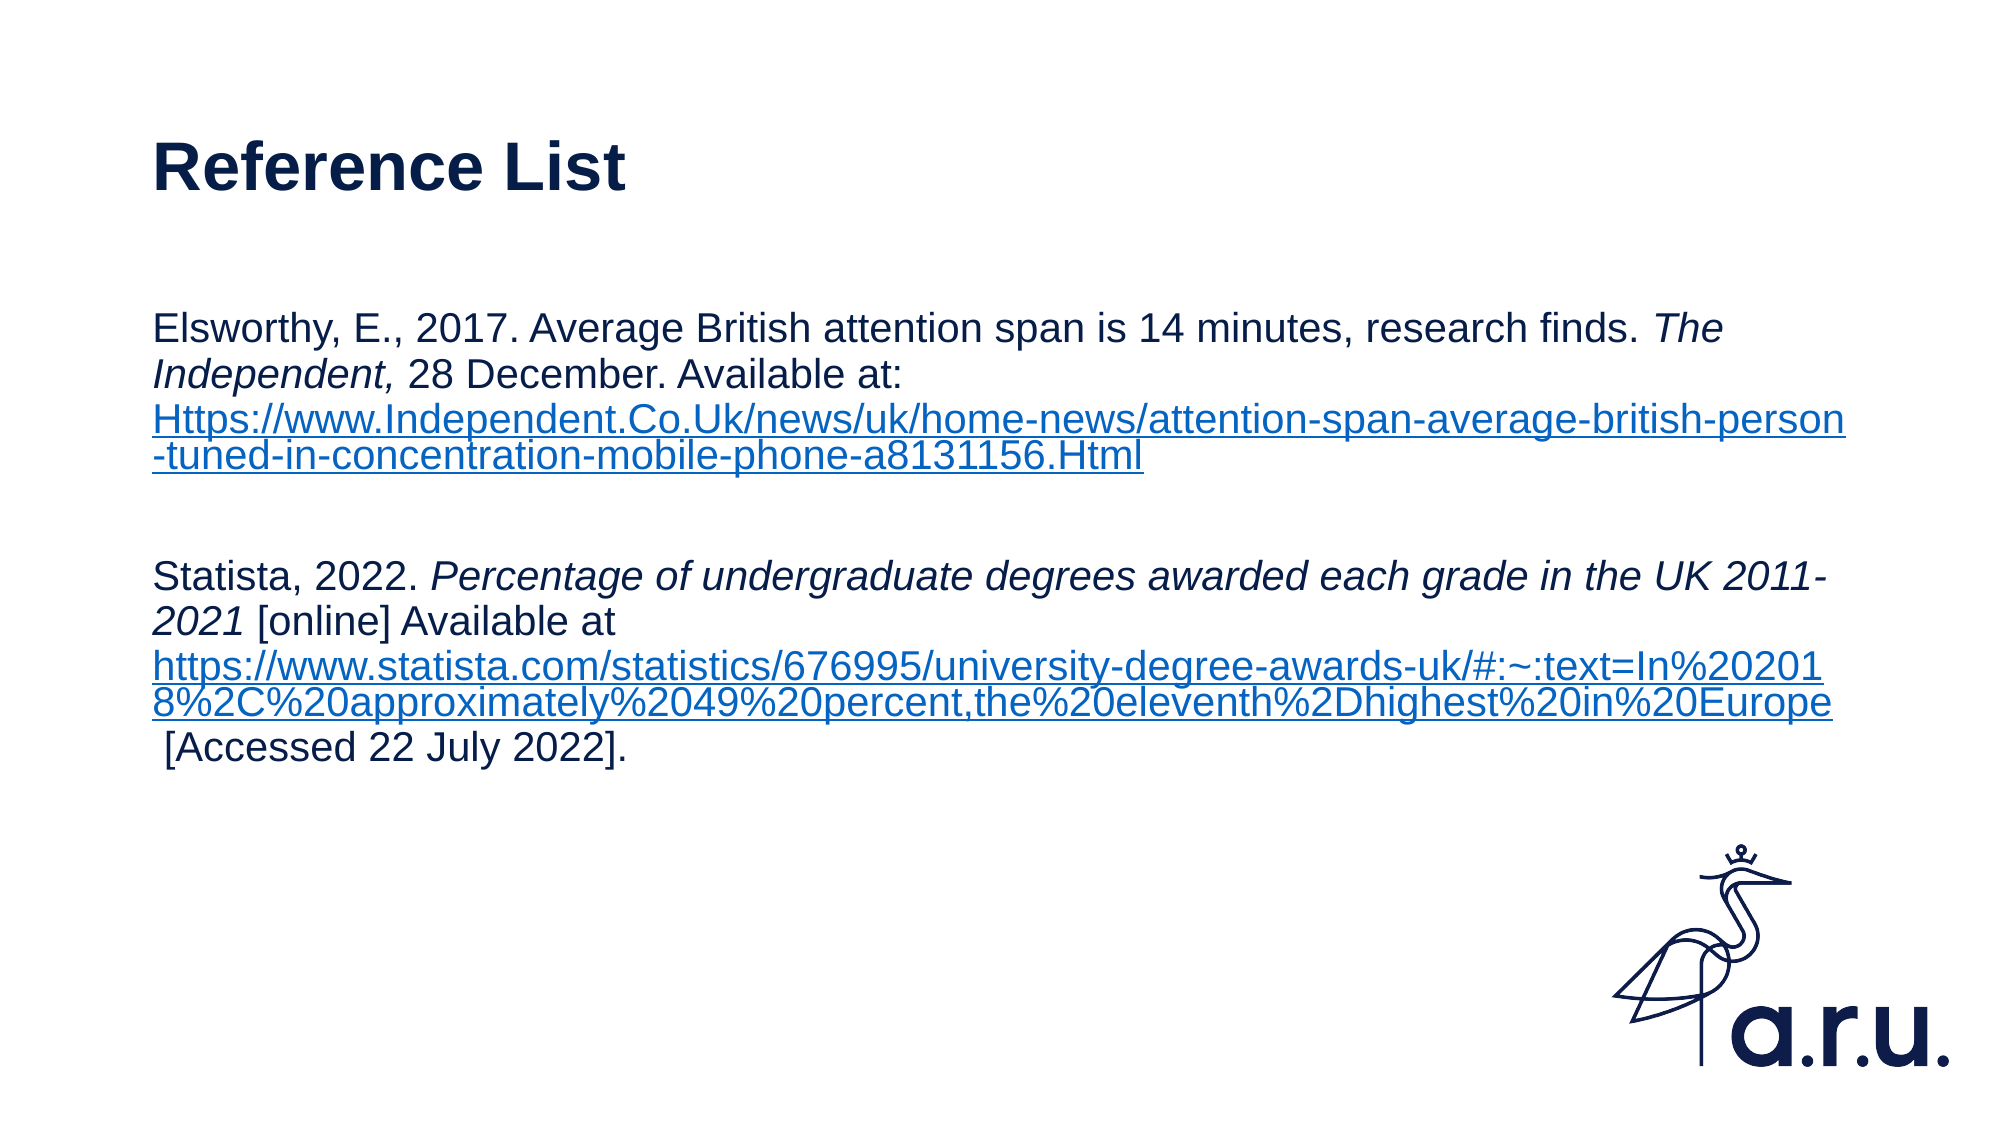

# Reference List
Elsworthy, E., 2017. Average British attention span is 14 minutes, research finds. The Independent, 28 December. Available at: Https://www.Independent.Co.Uk/news/uk/home-news/attention-span-average-british-person-tuned-in-concentration-mobile-phone-a8131156.Html

Statista, 2022. Percentage of undergraduate degrees awarded each grade in the UK 2011-2021 [online] Available at https://www.statista.com/statistics/676995/university-degree-awards-uk/#:~:text=In%202018%2C%20approximately%2049%20percent,the%20eleventh%2Dhighest%20in%20Europe [Accessed 22 July 2022].